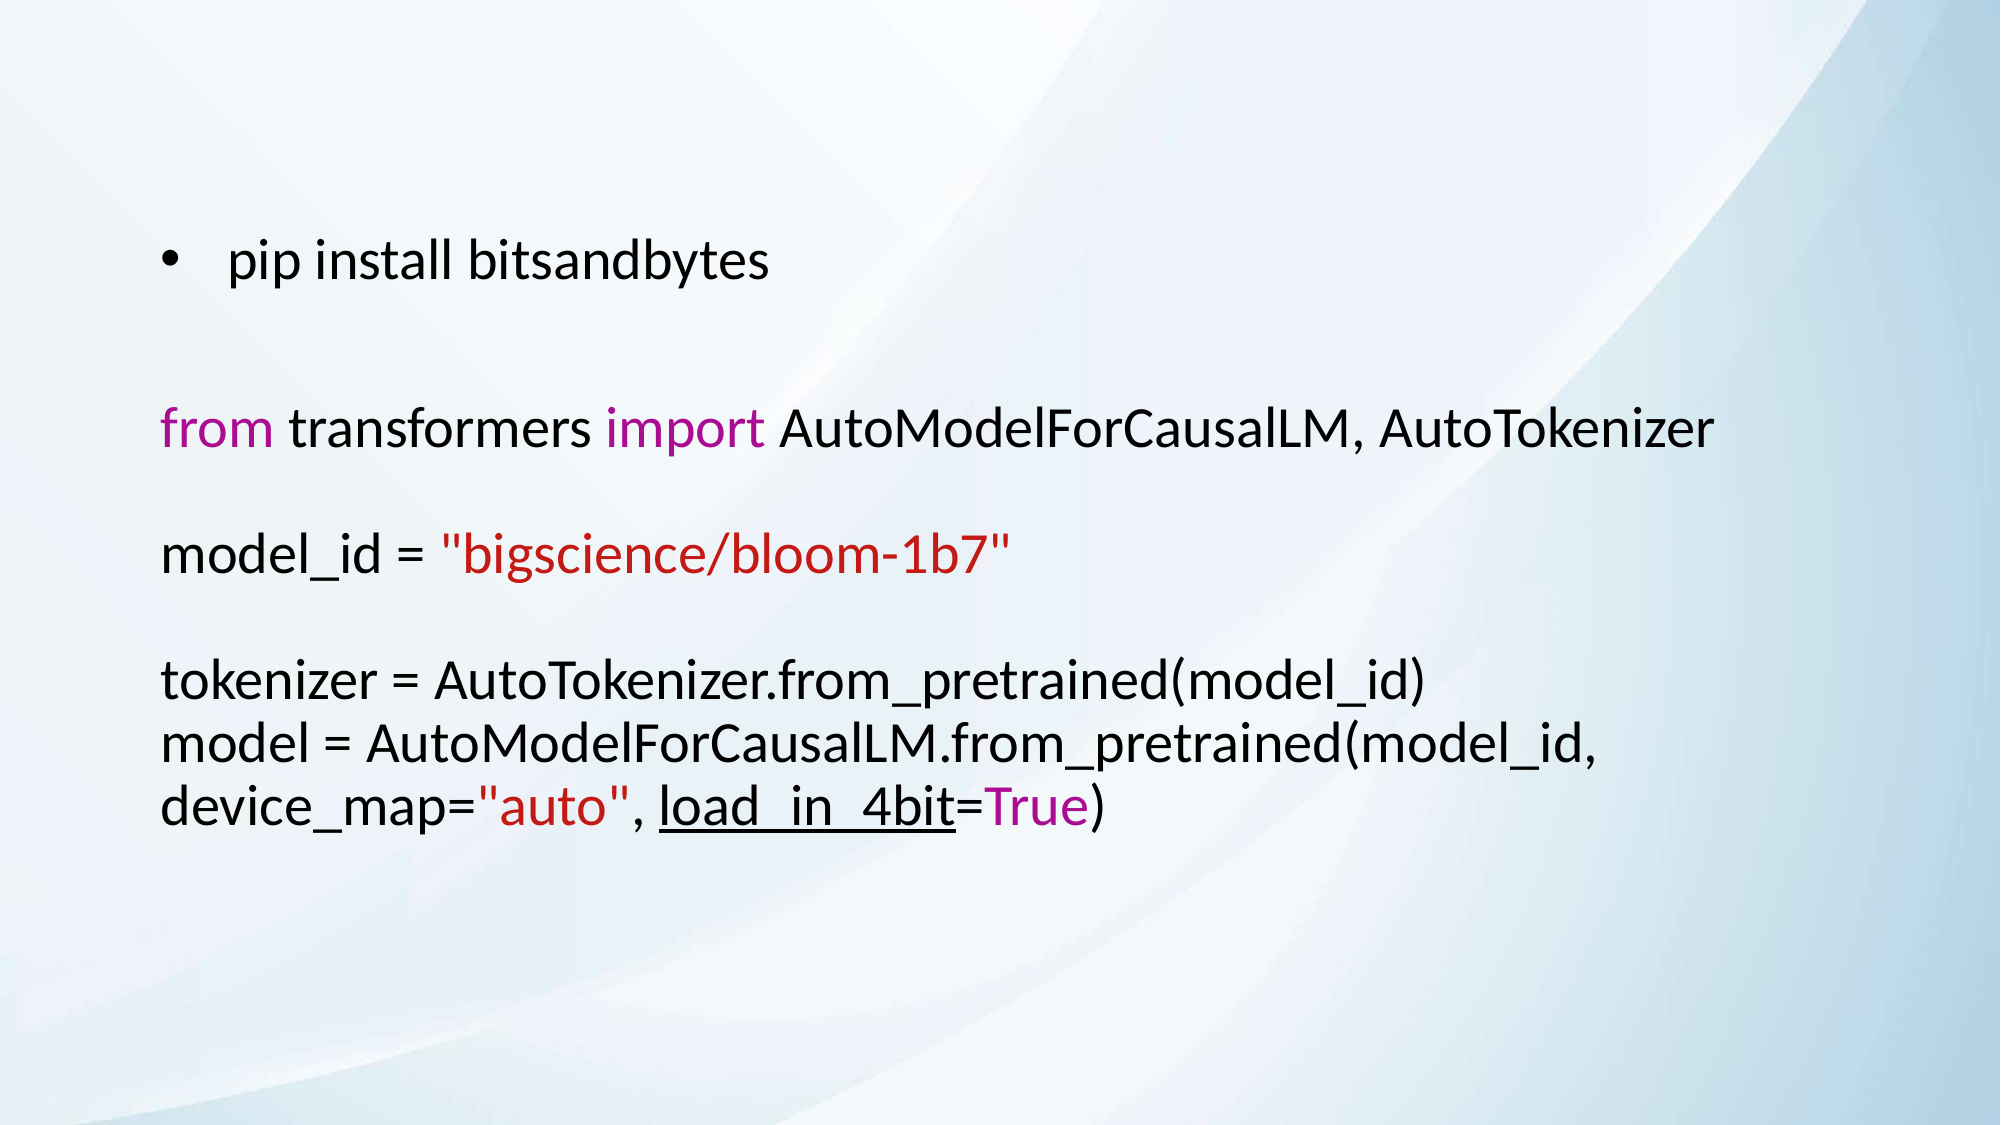

pip install bitsandbytes

from transformers import AutoModelForCausalLM, AutoTokenizer
model_id = "bigscience/bloom-1b7"
tokenizer = AutoTokenizer.from_pretrained(model_id)
model = AutoModelForCausalLM.from_pretrained(model_id, device_map="auto", load_in_4bit=True)